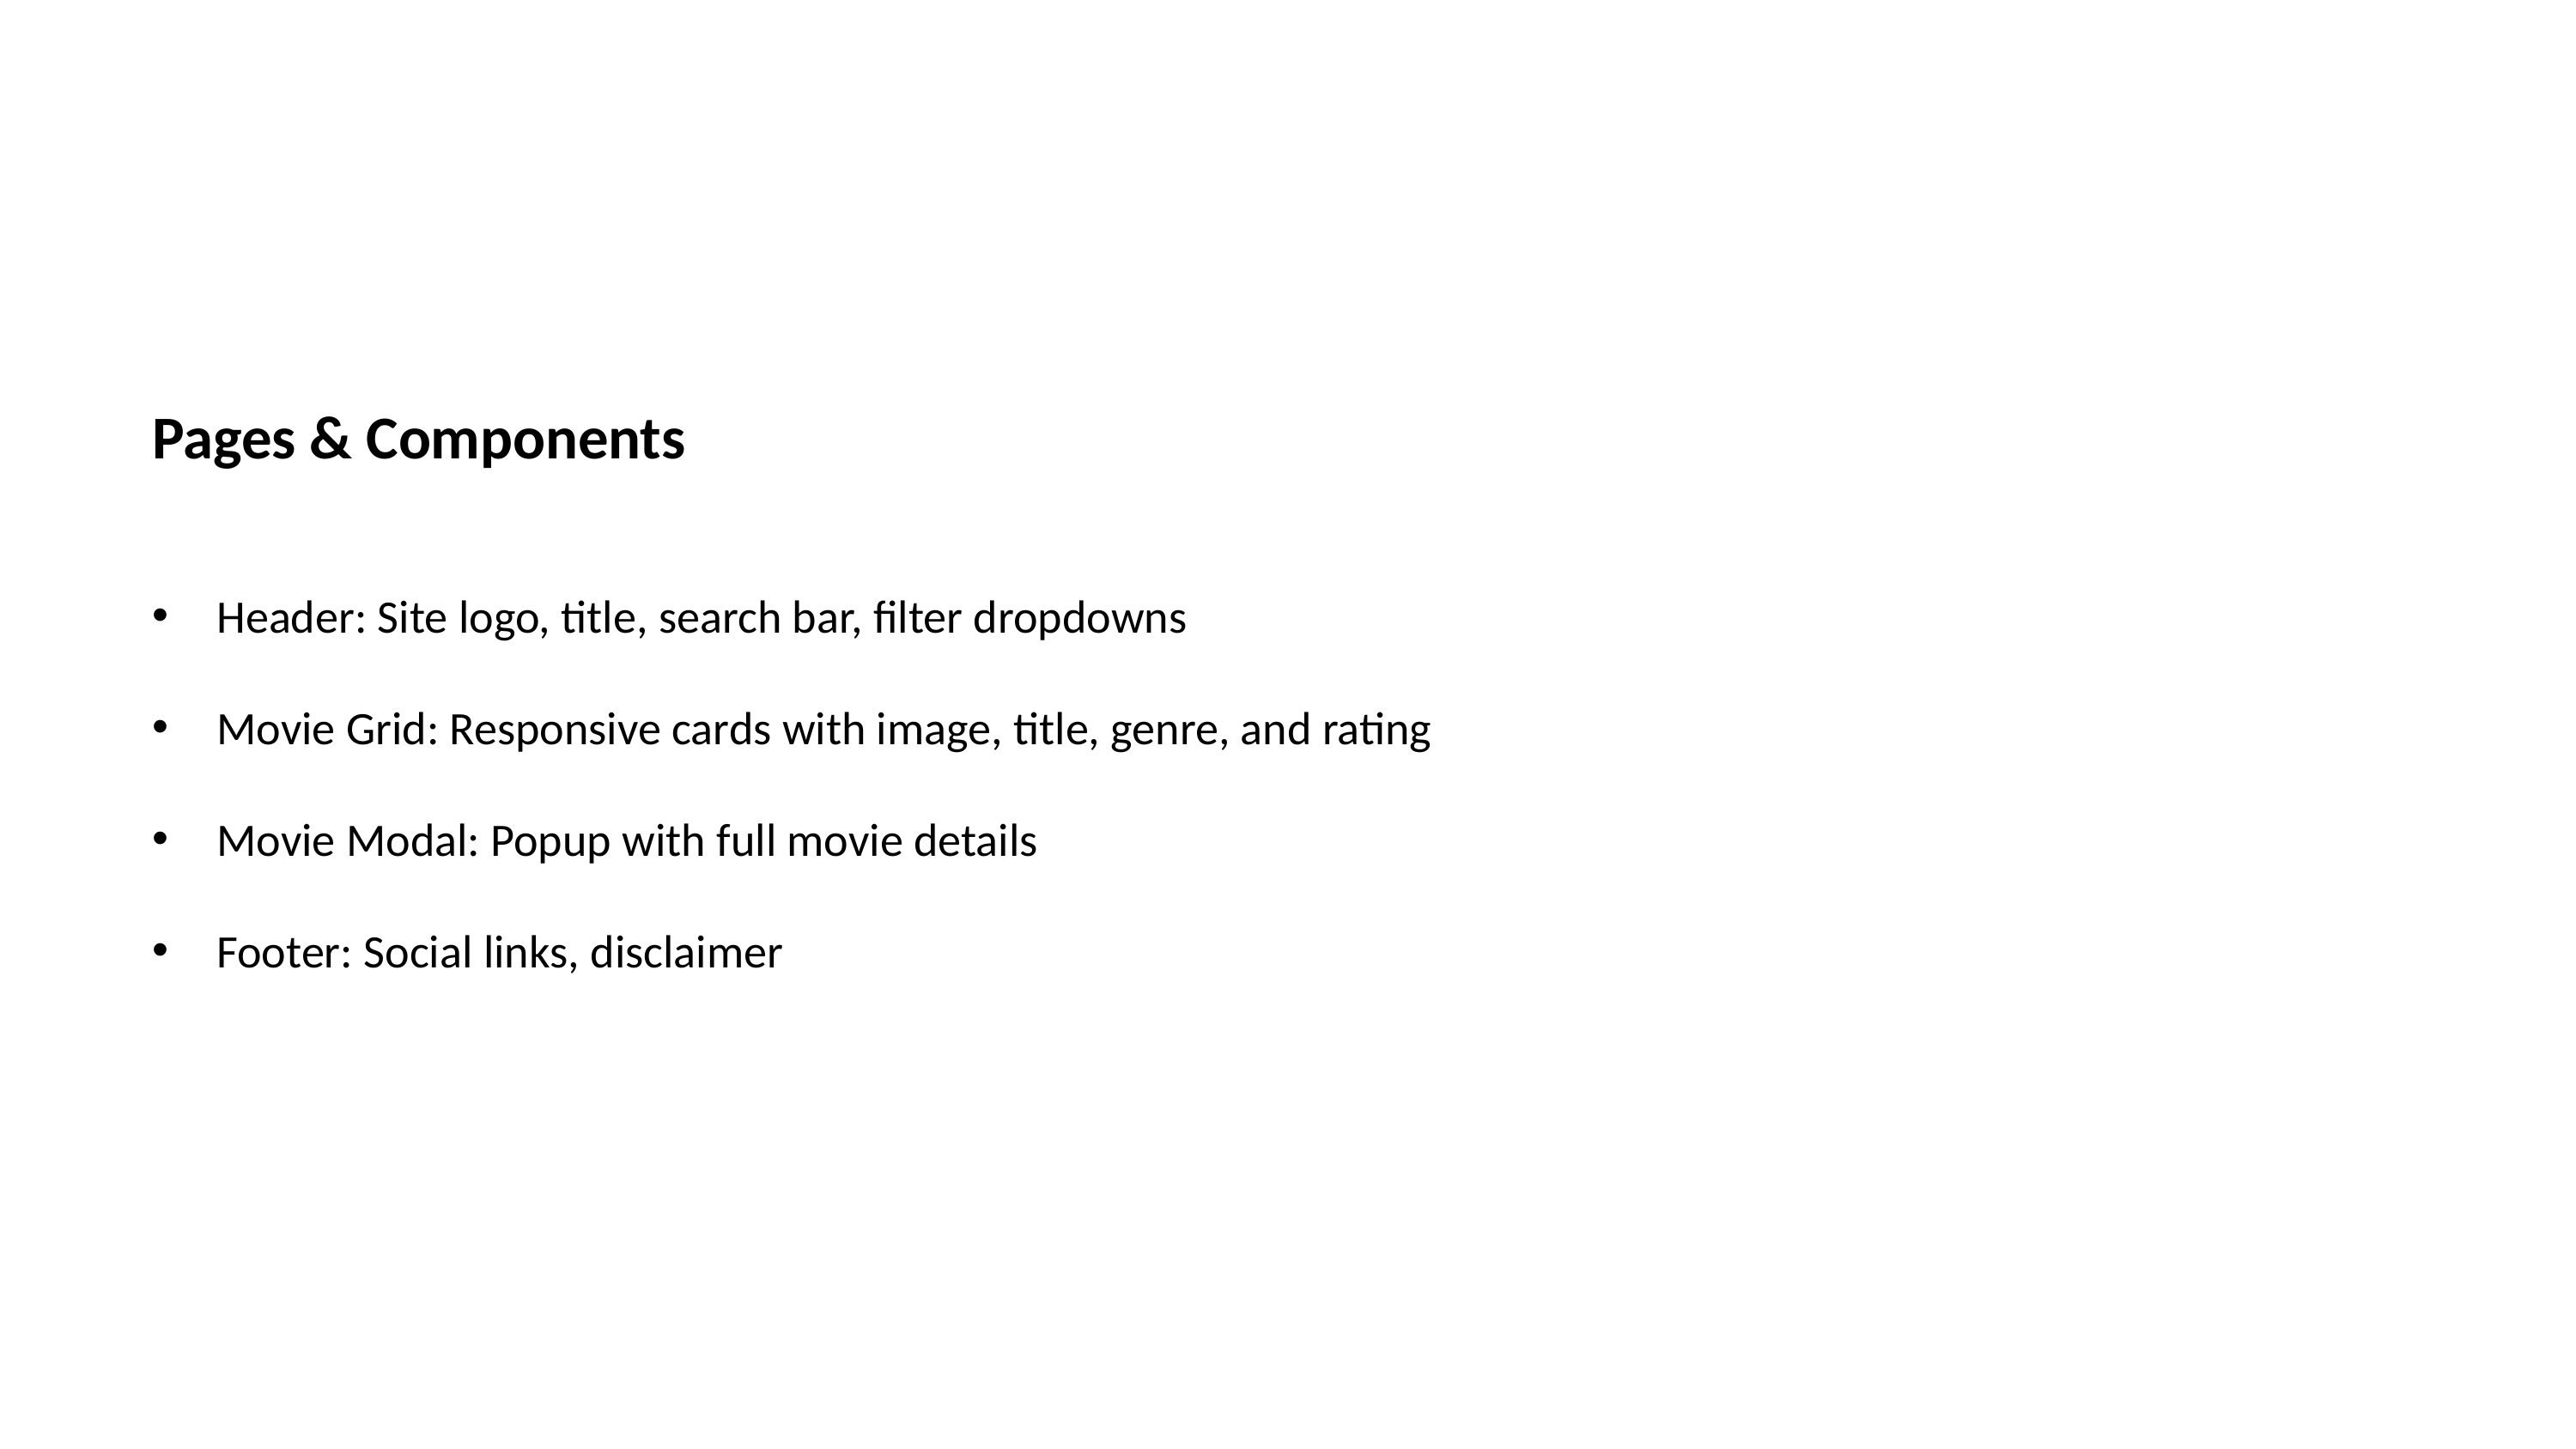

Pages & Components

Header: Site logo, title, search bar, filter dropdowns

Movie Grid: Responsive cards with image, title, genre, and rating

Movie Modal: Popup with full movie details

Footer: Social links, disclaimer